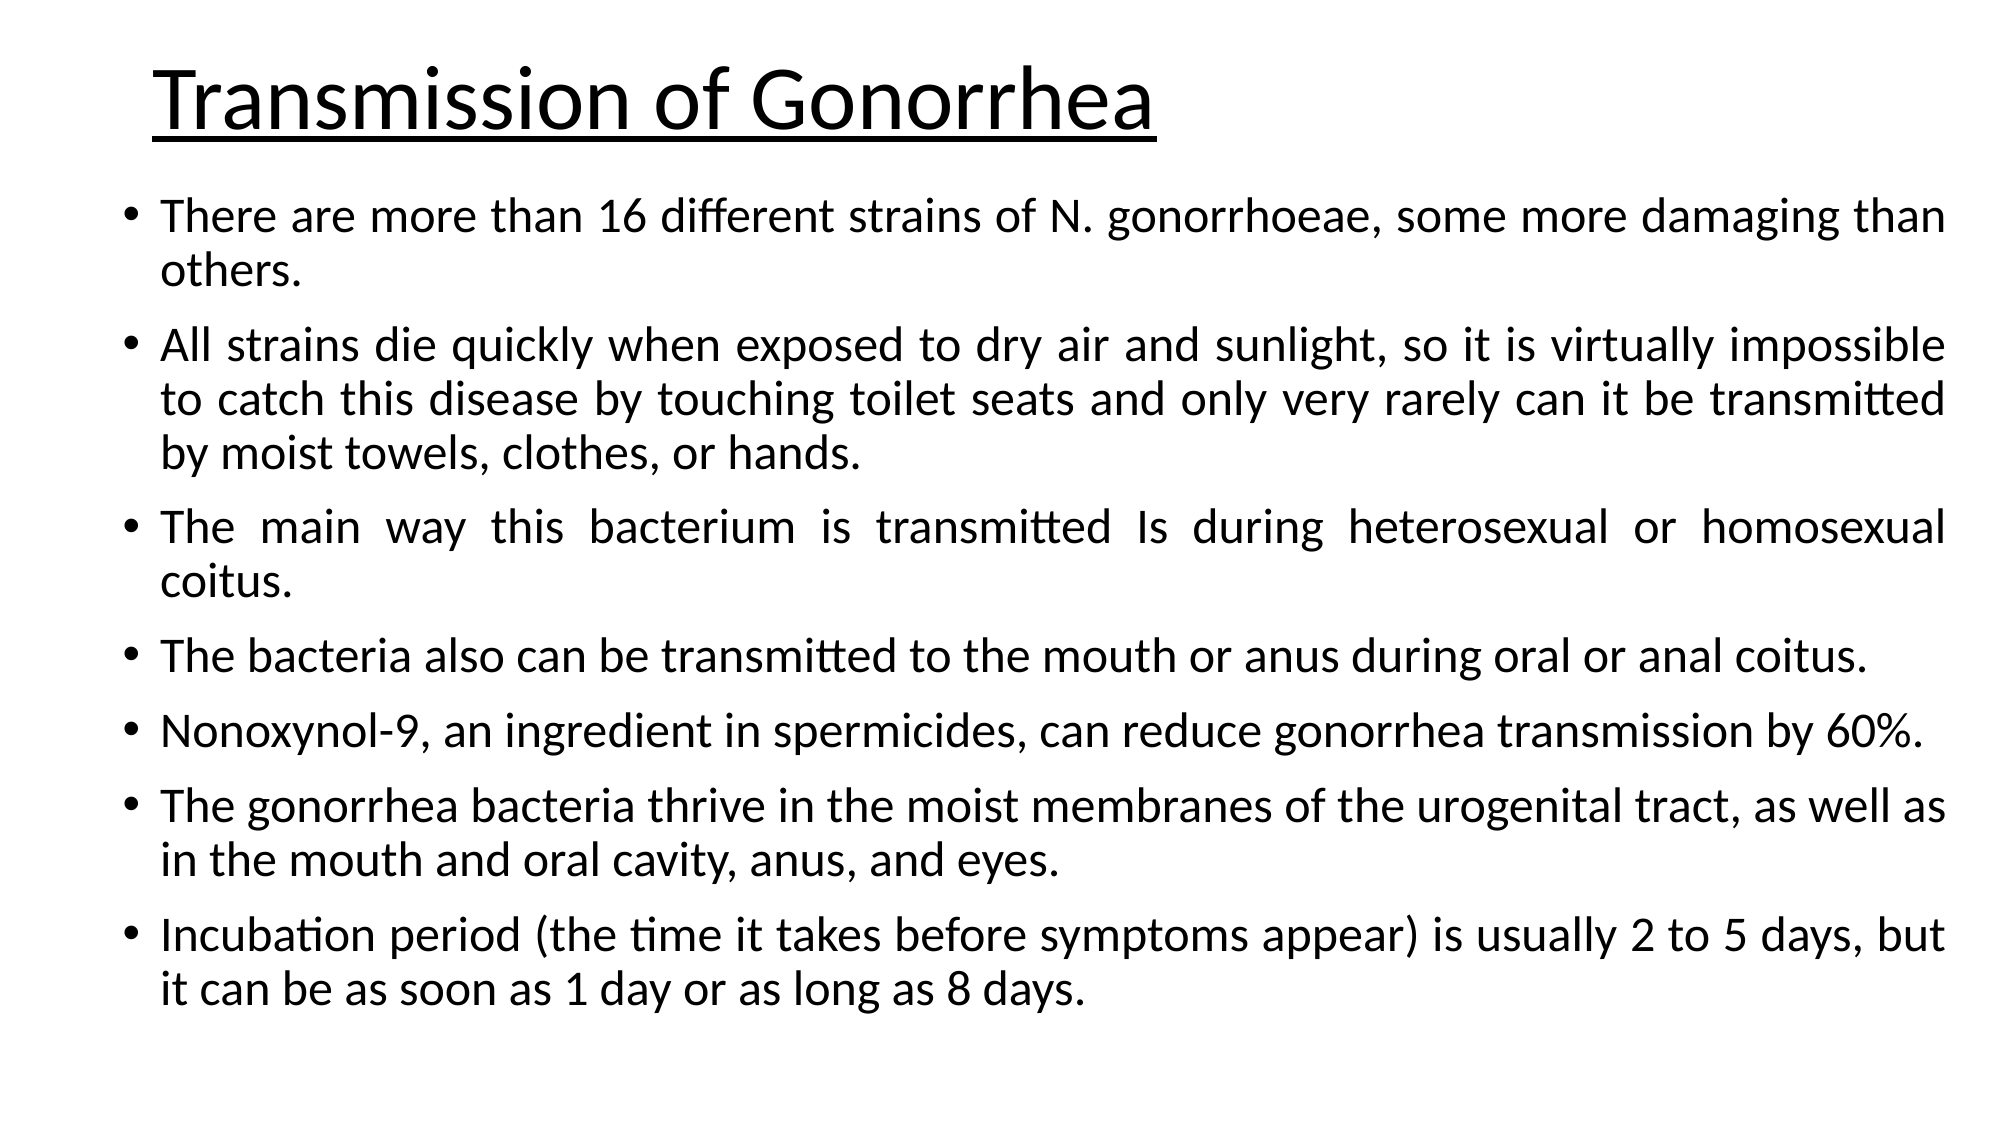

# Transmission of Gonorrhea
There are more than 16 different strains of N. gonorrhoeae, some more damaging than others.
All strains die quickly when exposed to dry air and sunlight, so it is virtually impossible to catch this disease by touching toilet seats and only very rarely can it be transmitted by moist towels, clothes, or hands.
The main way this bacterium is transmitted Is during heterosexual or homosexual coitus.
The bacteria also can be transmitted to the mouth or anus during oral or anal coitus.
Nonoxynol-9, an ingredient in spermicides, can reduce gonorrhea transmission by 60%.
The gonorrhea bacteria thrive in the moist membranes of the urogenital tract, as well as in the mouth and oral cavity, anus, and eyes.
Incubation period (the time it takes before symptoms appear) is usually 2 to 5 days, but it can be as soon as 1 day or as long as 8 days.